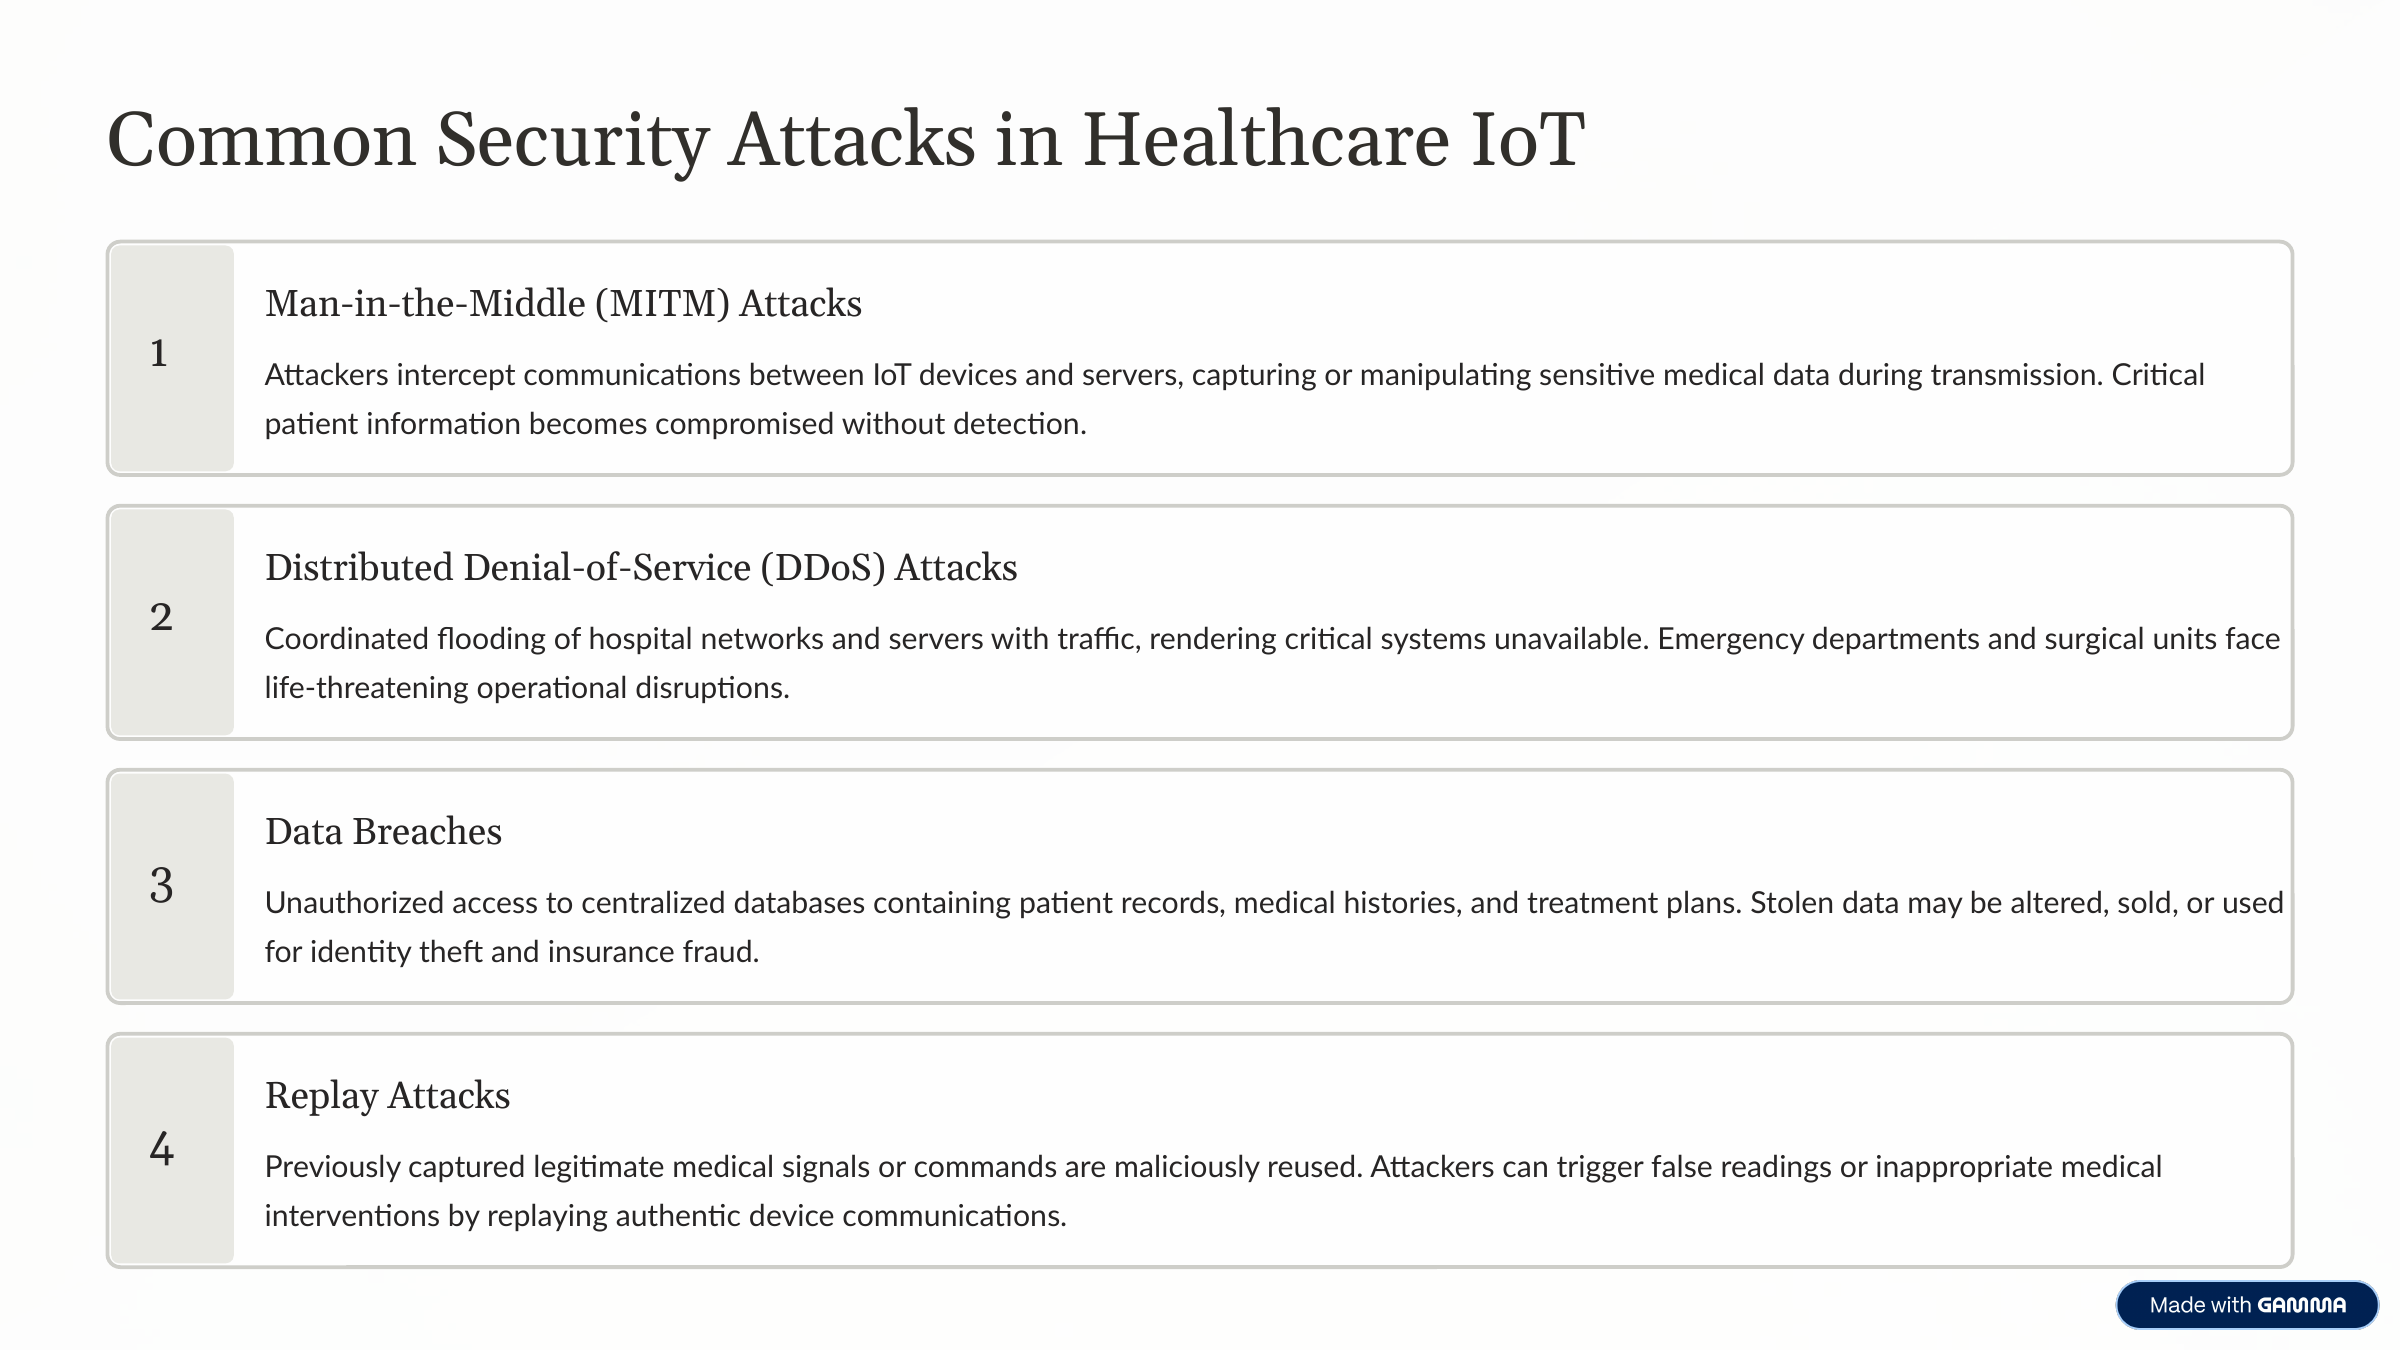

Common Security Attacks in Healthcare IoT

Man-in-the-Middle (MITM) Attacks
1
Attackers intercept communications between IoT devices and servers, capturing or manipulating sensitive medical data during transmission. Critical patient information becomes compromised without detection.

Distributed Denial-of-Service (DDoS) Attacks
2
Coordinated flooding of hospital networks and servers with traffic, rendering critical systems unavailable. Emergency departments and surgical units face life-threatening operational disruptions.

Data Breaches
3
Unauthorized access to centralized databases containing patient records, medical histories, and treatment plans. Stolen data may be altered, sold, or used for identity theft and insurance fraud.

Replay Attacks
4
Previously captured legitimate medical signals or commands are maliciously reused. Attackers can trigger false readings or inappropriate medical interventions by replaying authentic device communications.